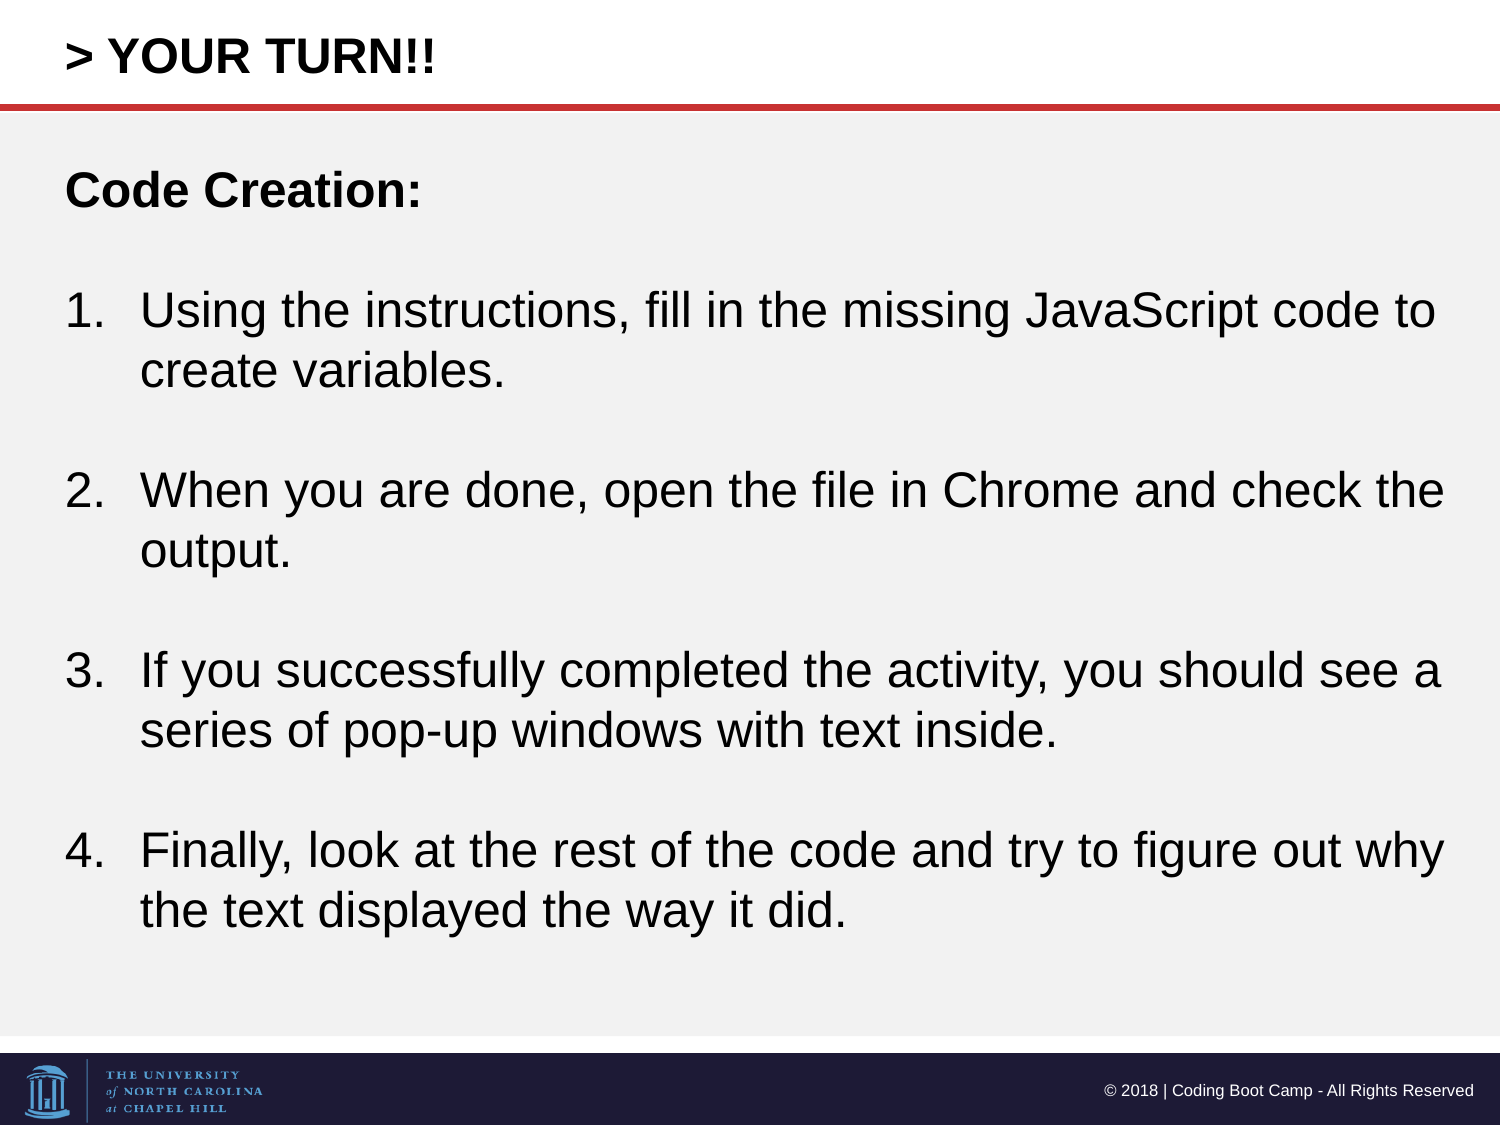

> YOUR TURN!!

Code Creation:

Using the instructions, fill in the missing JavaScript code to create variables.

When you are done, open the file in Chrome and check the output.

If you successfully completed the activity, you should see a series of pop-up windows with text inside.

Finally, look at the rest of the code and try to figure out why the text displayed the way it did.